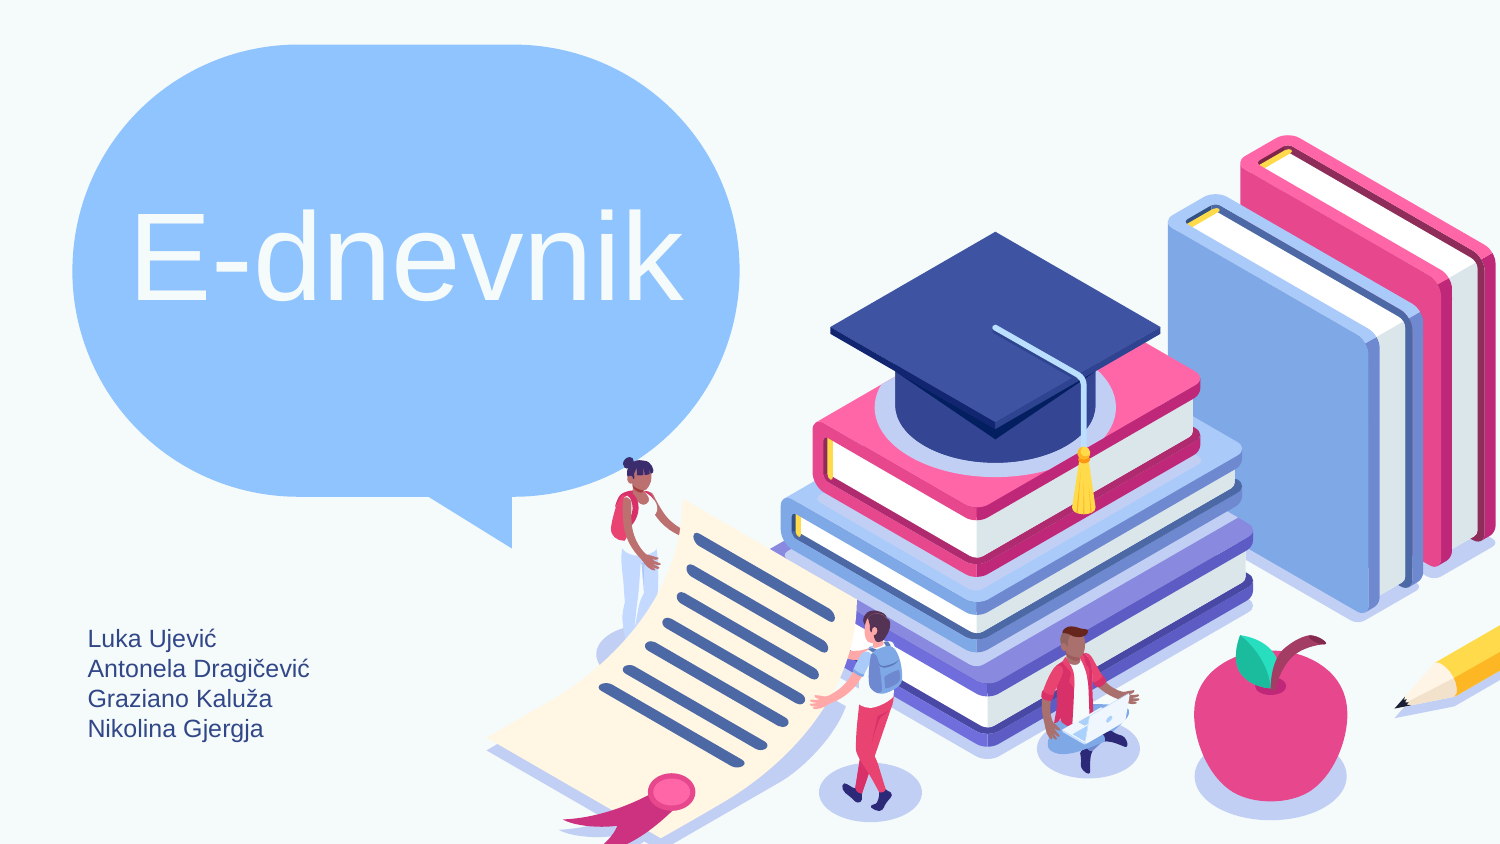

# E-dnevnik

Luka Ujević
Antonela Dragičević
Graziano Kaluža
Nikolina Gjergja